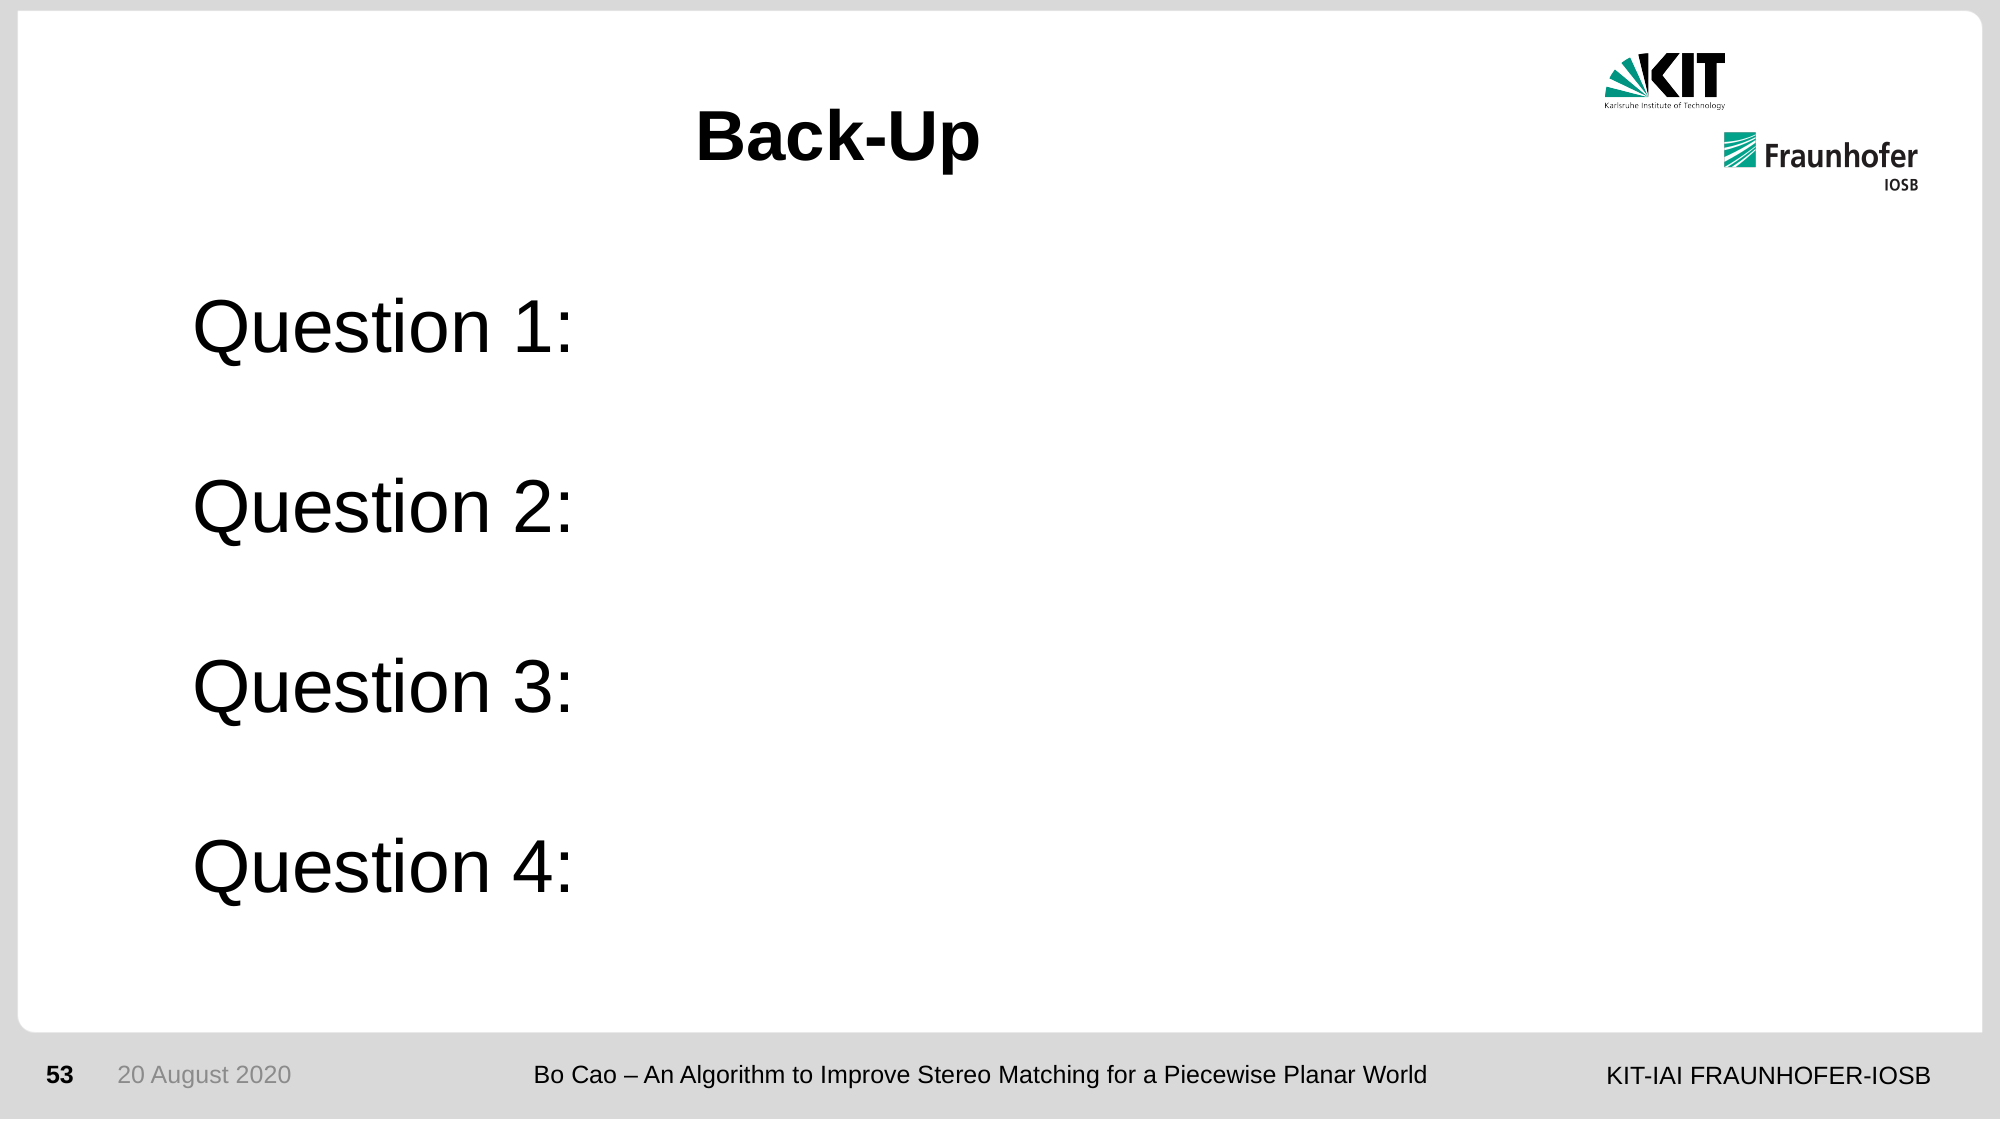

# Back-Up
Question 1:

Question 2:

Question 3:

Question 4:

53
20 August 2020